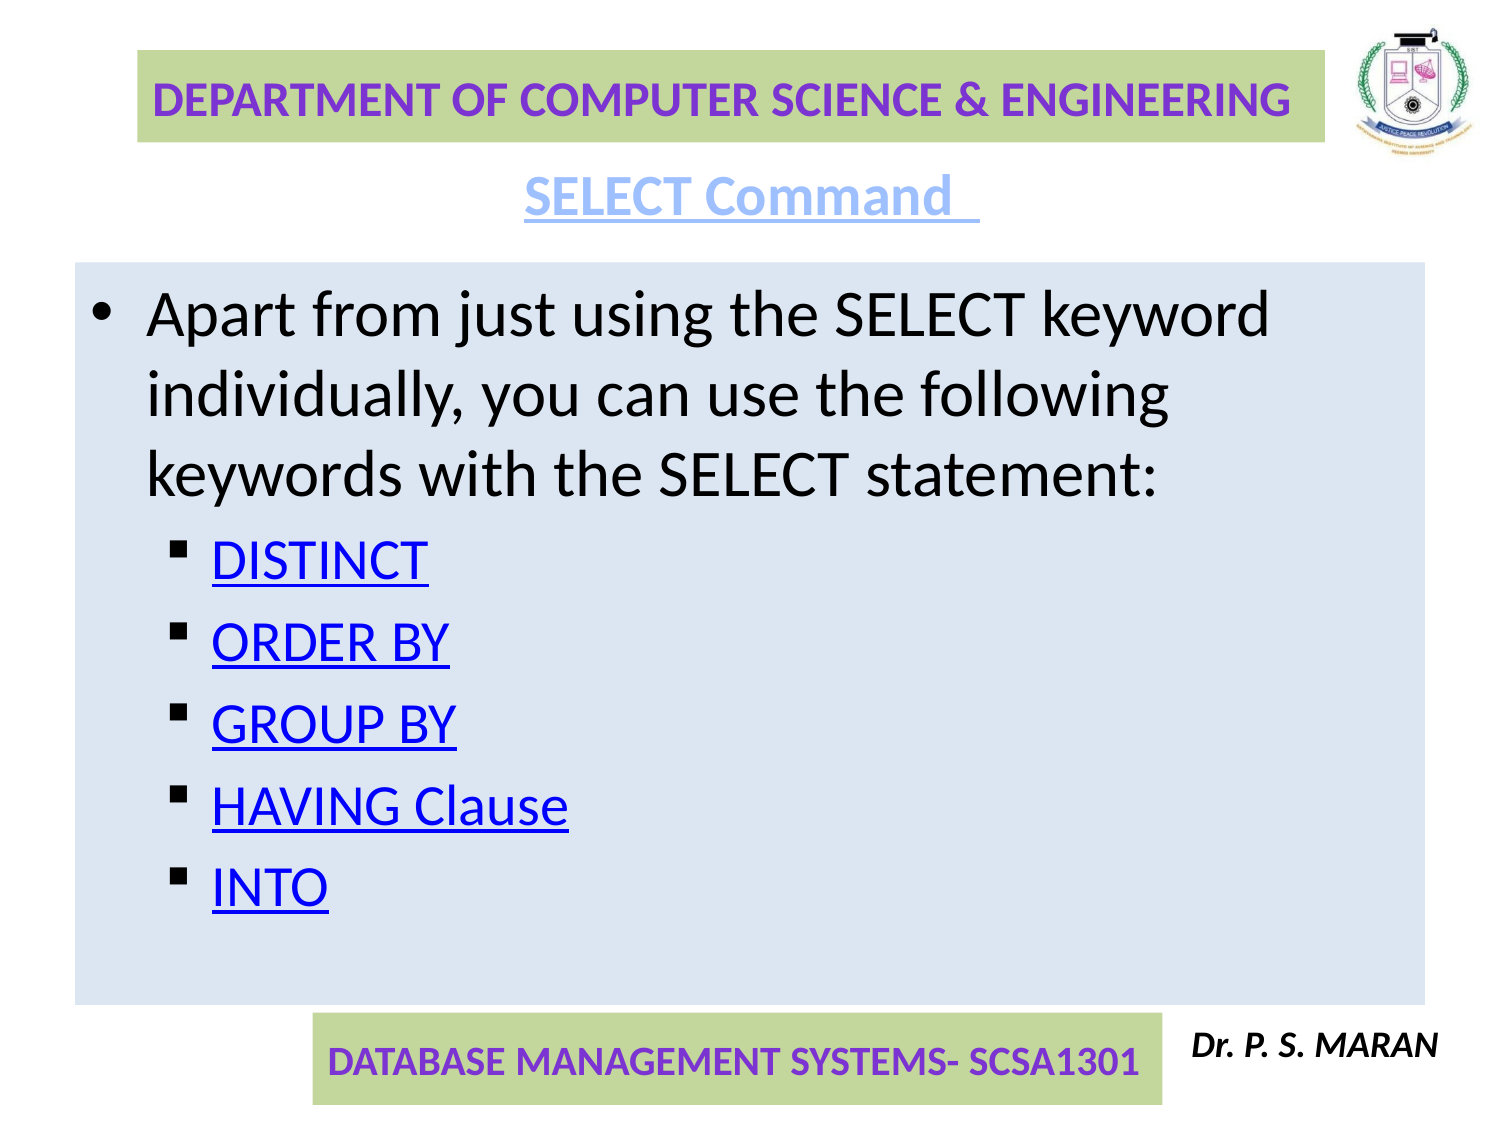

SELECT Command
Apart from just using the SELECT keyword individually, you can use the following keywords with the SELECT statement:
DISTINCT
ORDER BY
GROUP BY
HAVING Clause
INTO